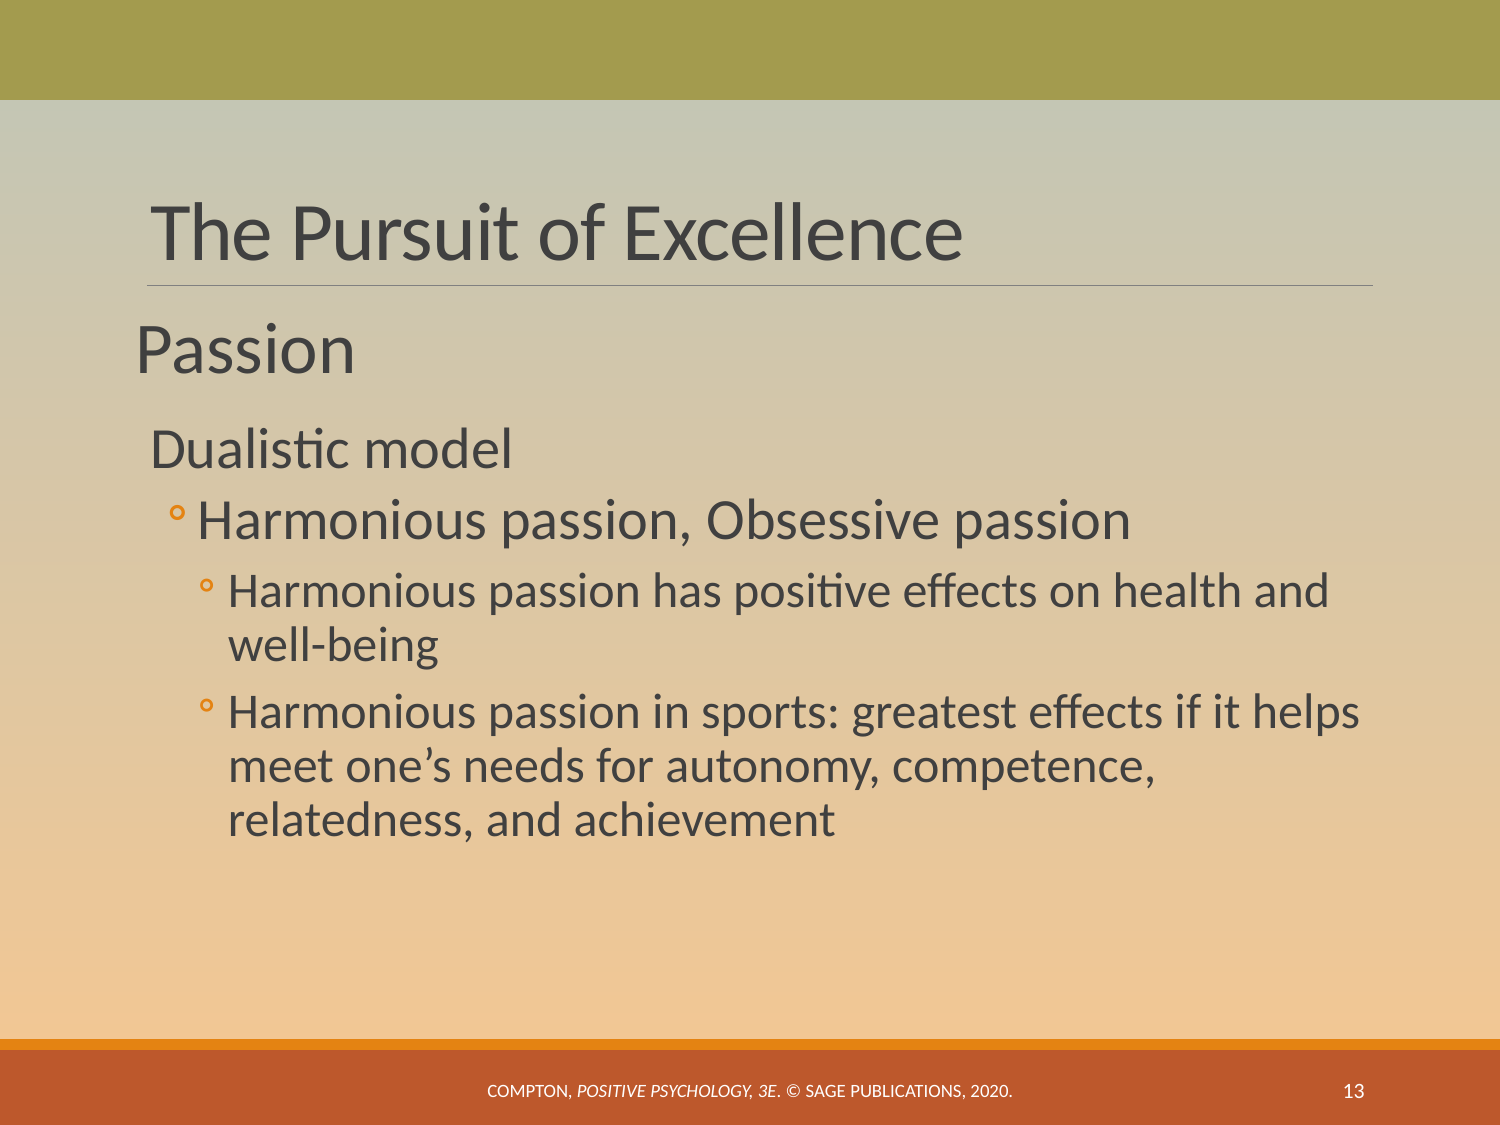

# The Pursuit of Excellence
Passion
Dualistic model
Harmonious passion, Obsessive passion
Harmonious passion has positive effects on health and well-being
Harmonious passion in sports: greatest effects if it helps meet one’s needs for autonomy, competence, relatedness, and achievement

Compton, Positive Psychology, 3e. © SAGE Publications, 2020.
13